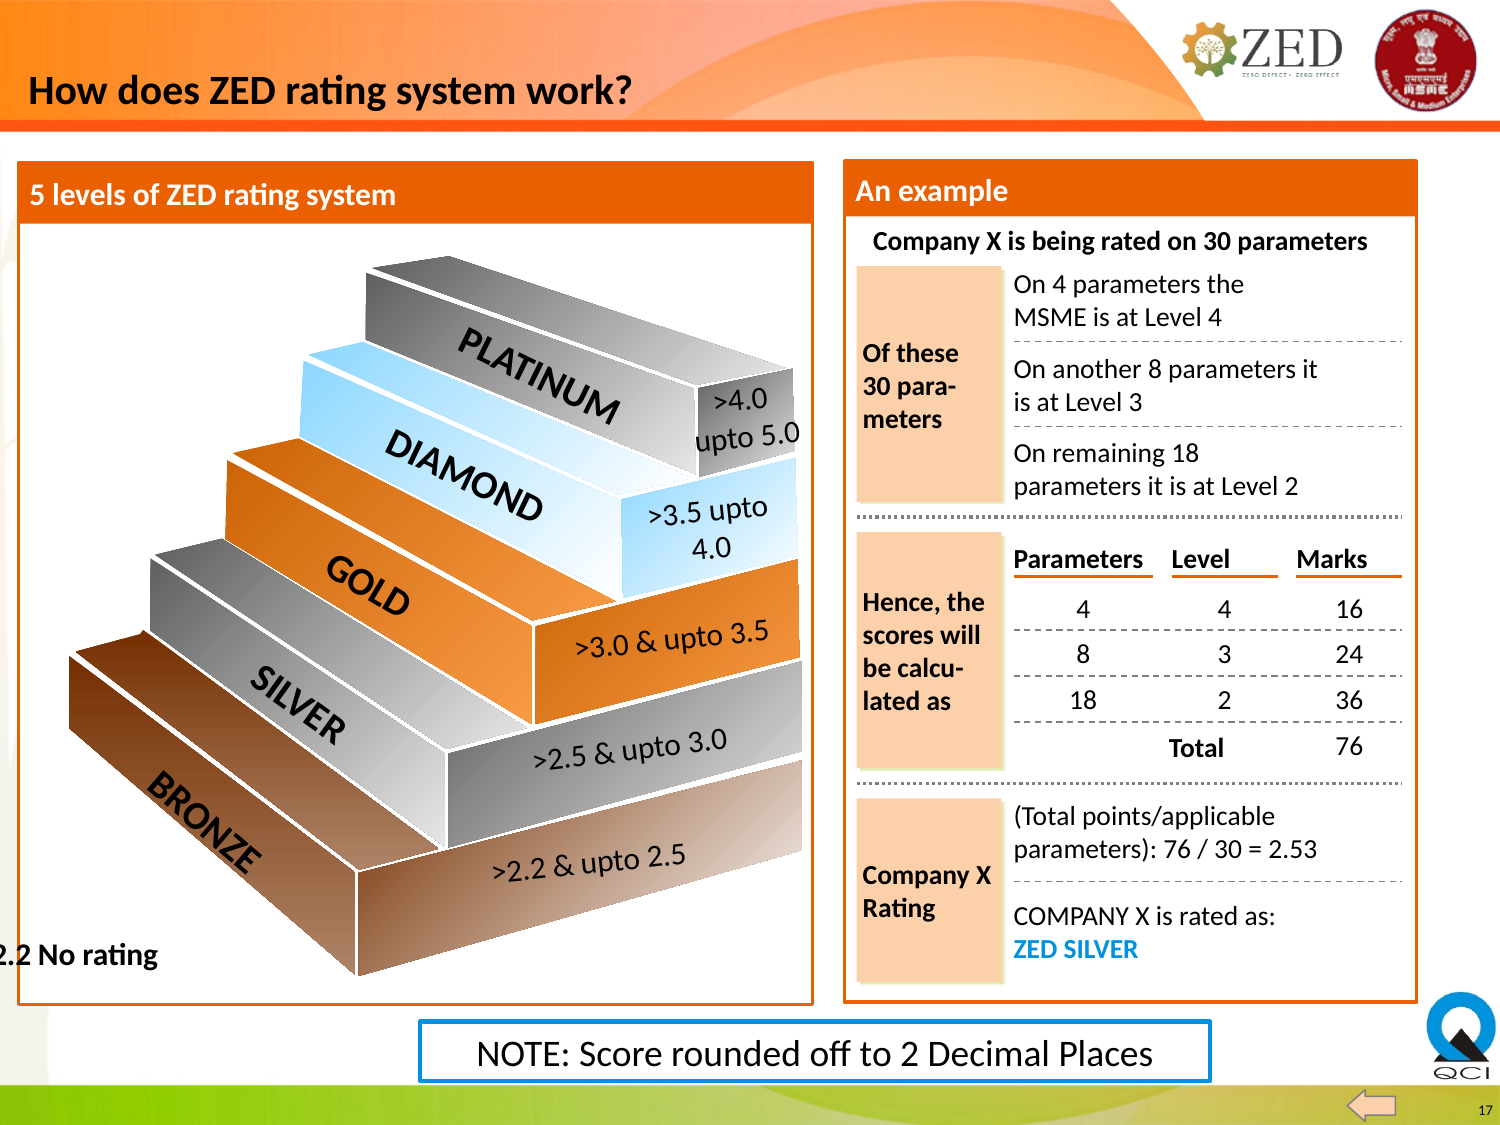

# How does ZED rating system work?

An example
Company X is being rated on 30 parameters
Of these
30 para-meters
On 4 parameters the MSME is at Level 4
On another 8 parameters it is at Level 3
On remaining 18 parameters it is at Level 2
Hence, the scores will be calcu-lated as
Parameters
Level
Marks
4
4
16
8
3
24
18
2
36
76
Total
Company X Rating
(Total points/applicable parameters): 76 / 30 = 2.53
COMPANY X is rated as:
ZED SILVER

5 levels of ZED rating system

PLATINUM

>4.0
upto 5.0

DIAMOND

>3.5 upto 4.0

GOLD
>3.0 & upto 3.5

SILVER
>2.5 & upto 3.0

BRONZE
>2.2 & upto 2.5
<2.2 No rating
NOTE: Score rounded off to 2 Decimal Places